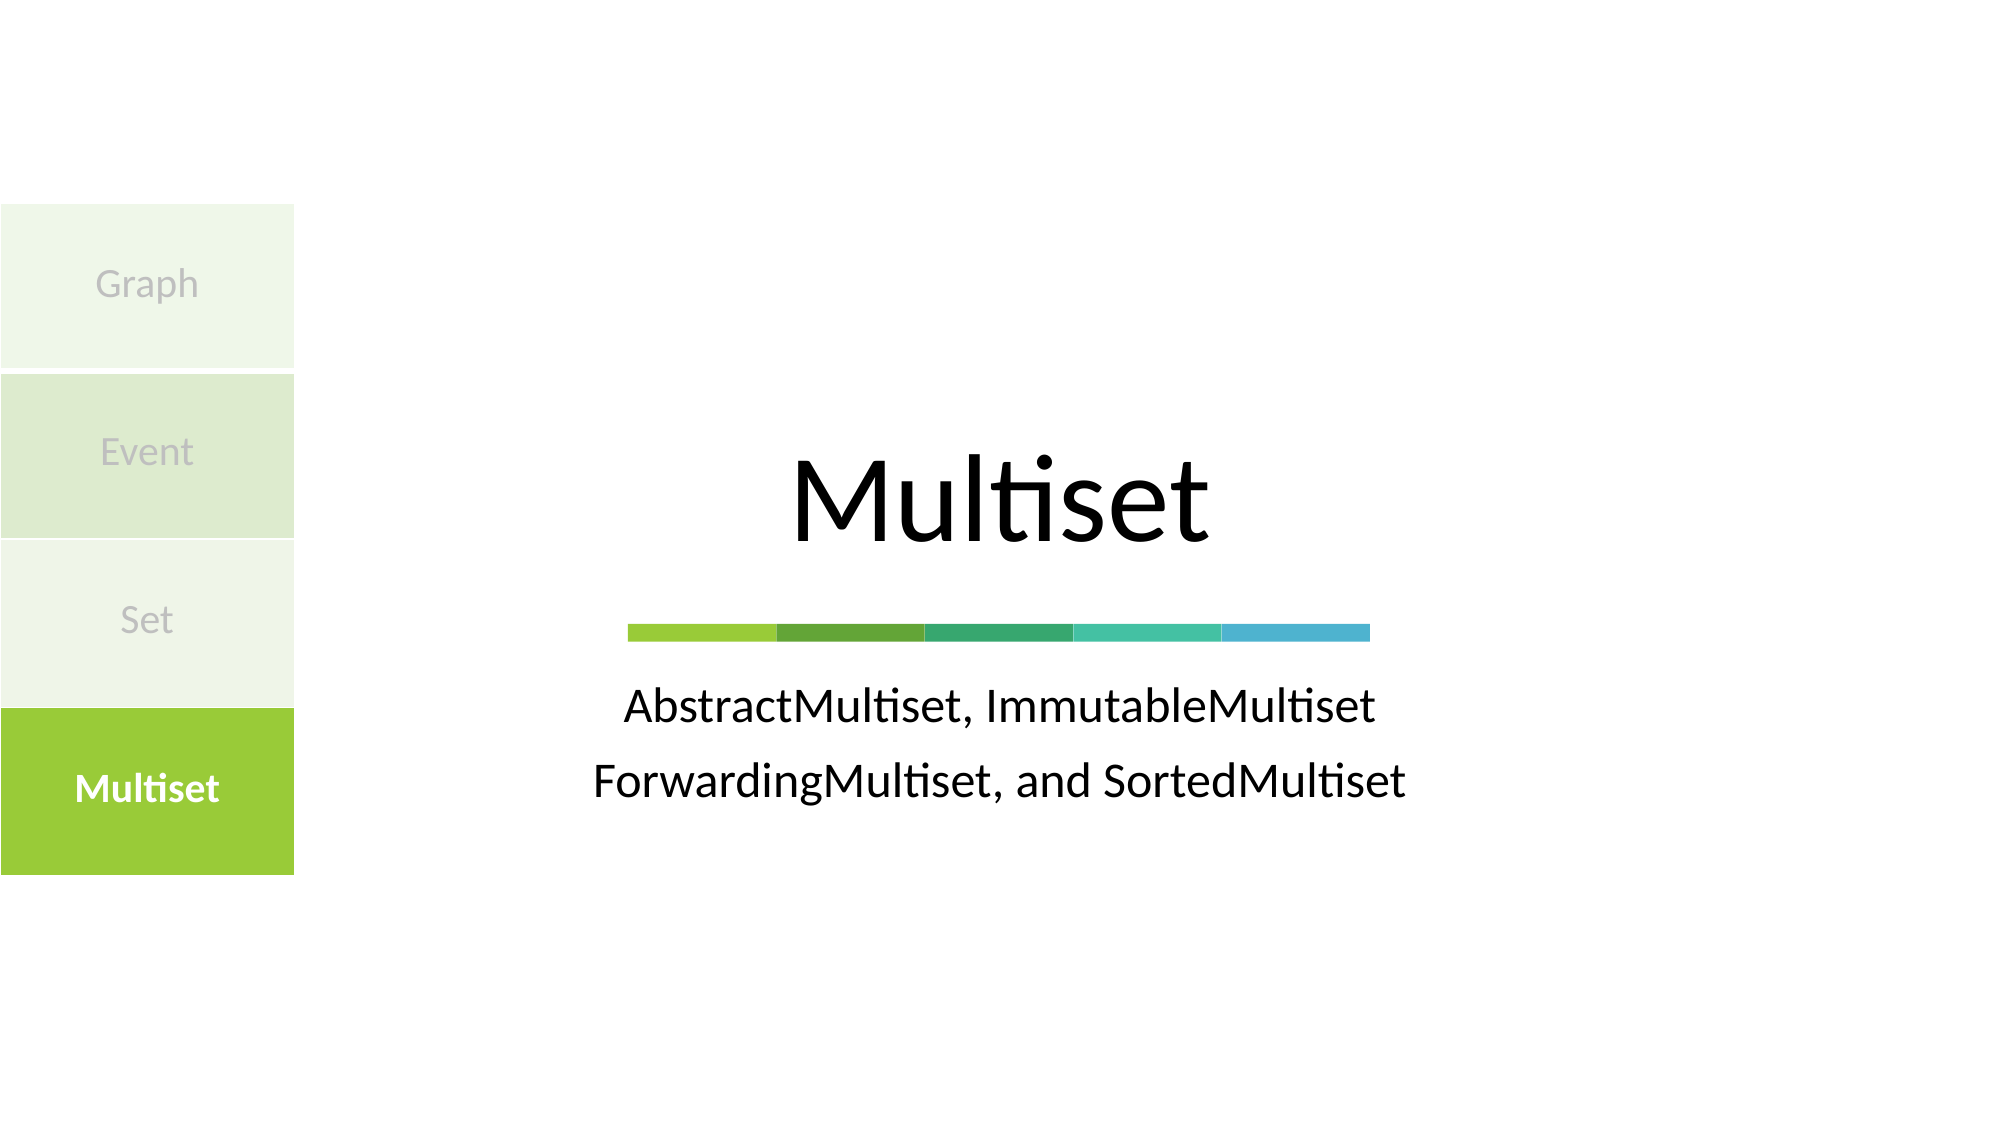

# Multiset
| Graph |
| --- |
| Event |
| Set |
| Multiset |

AbstractMultiset, ImmutableMultiset
ForwardingMultiset, and SortedMultiset